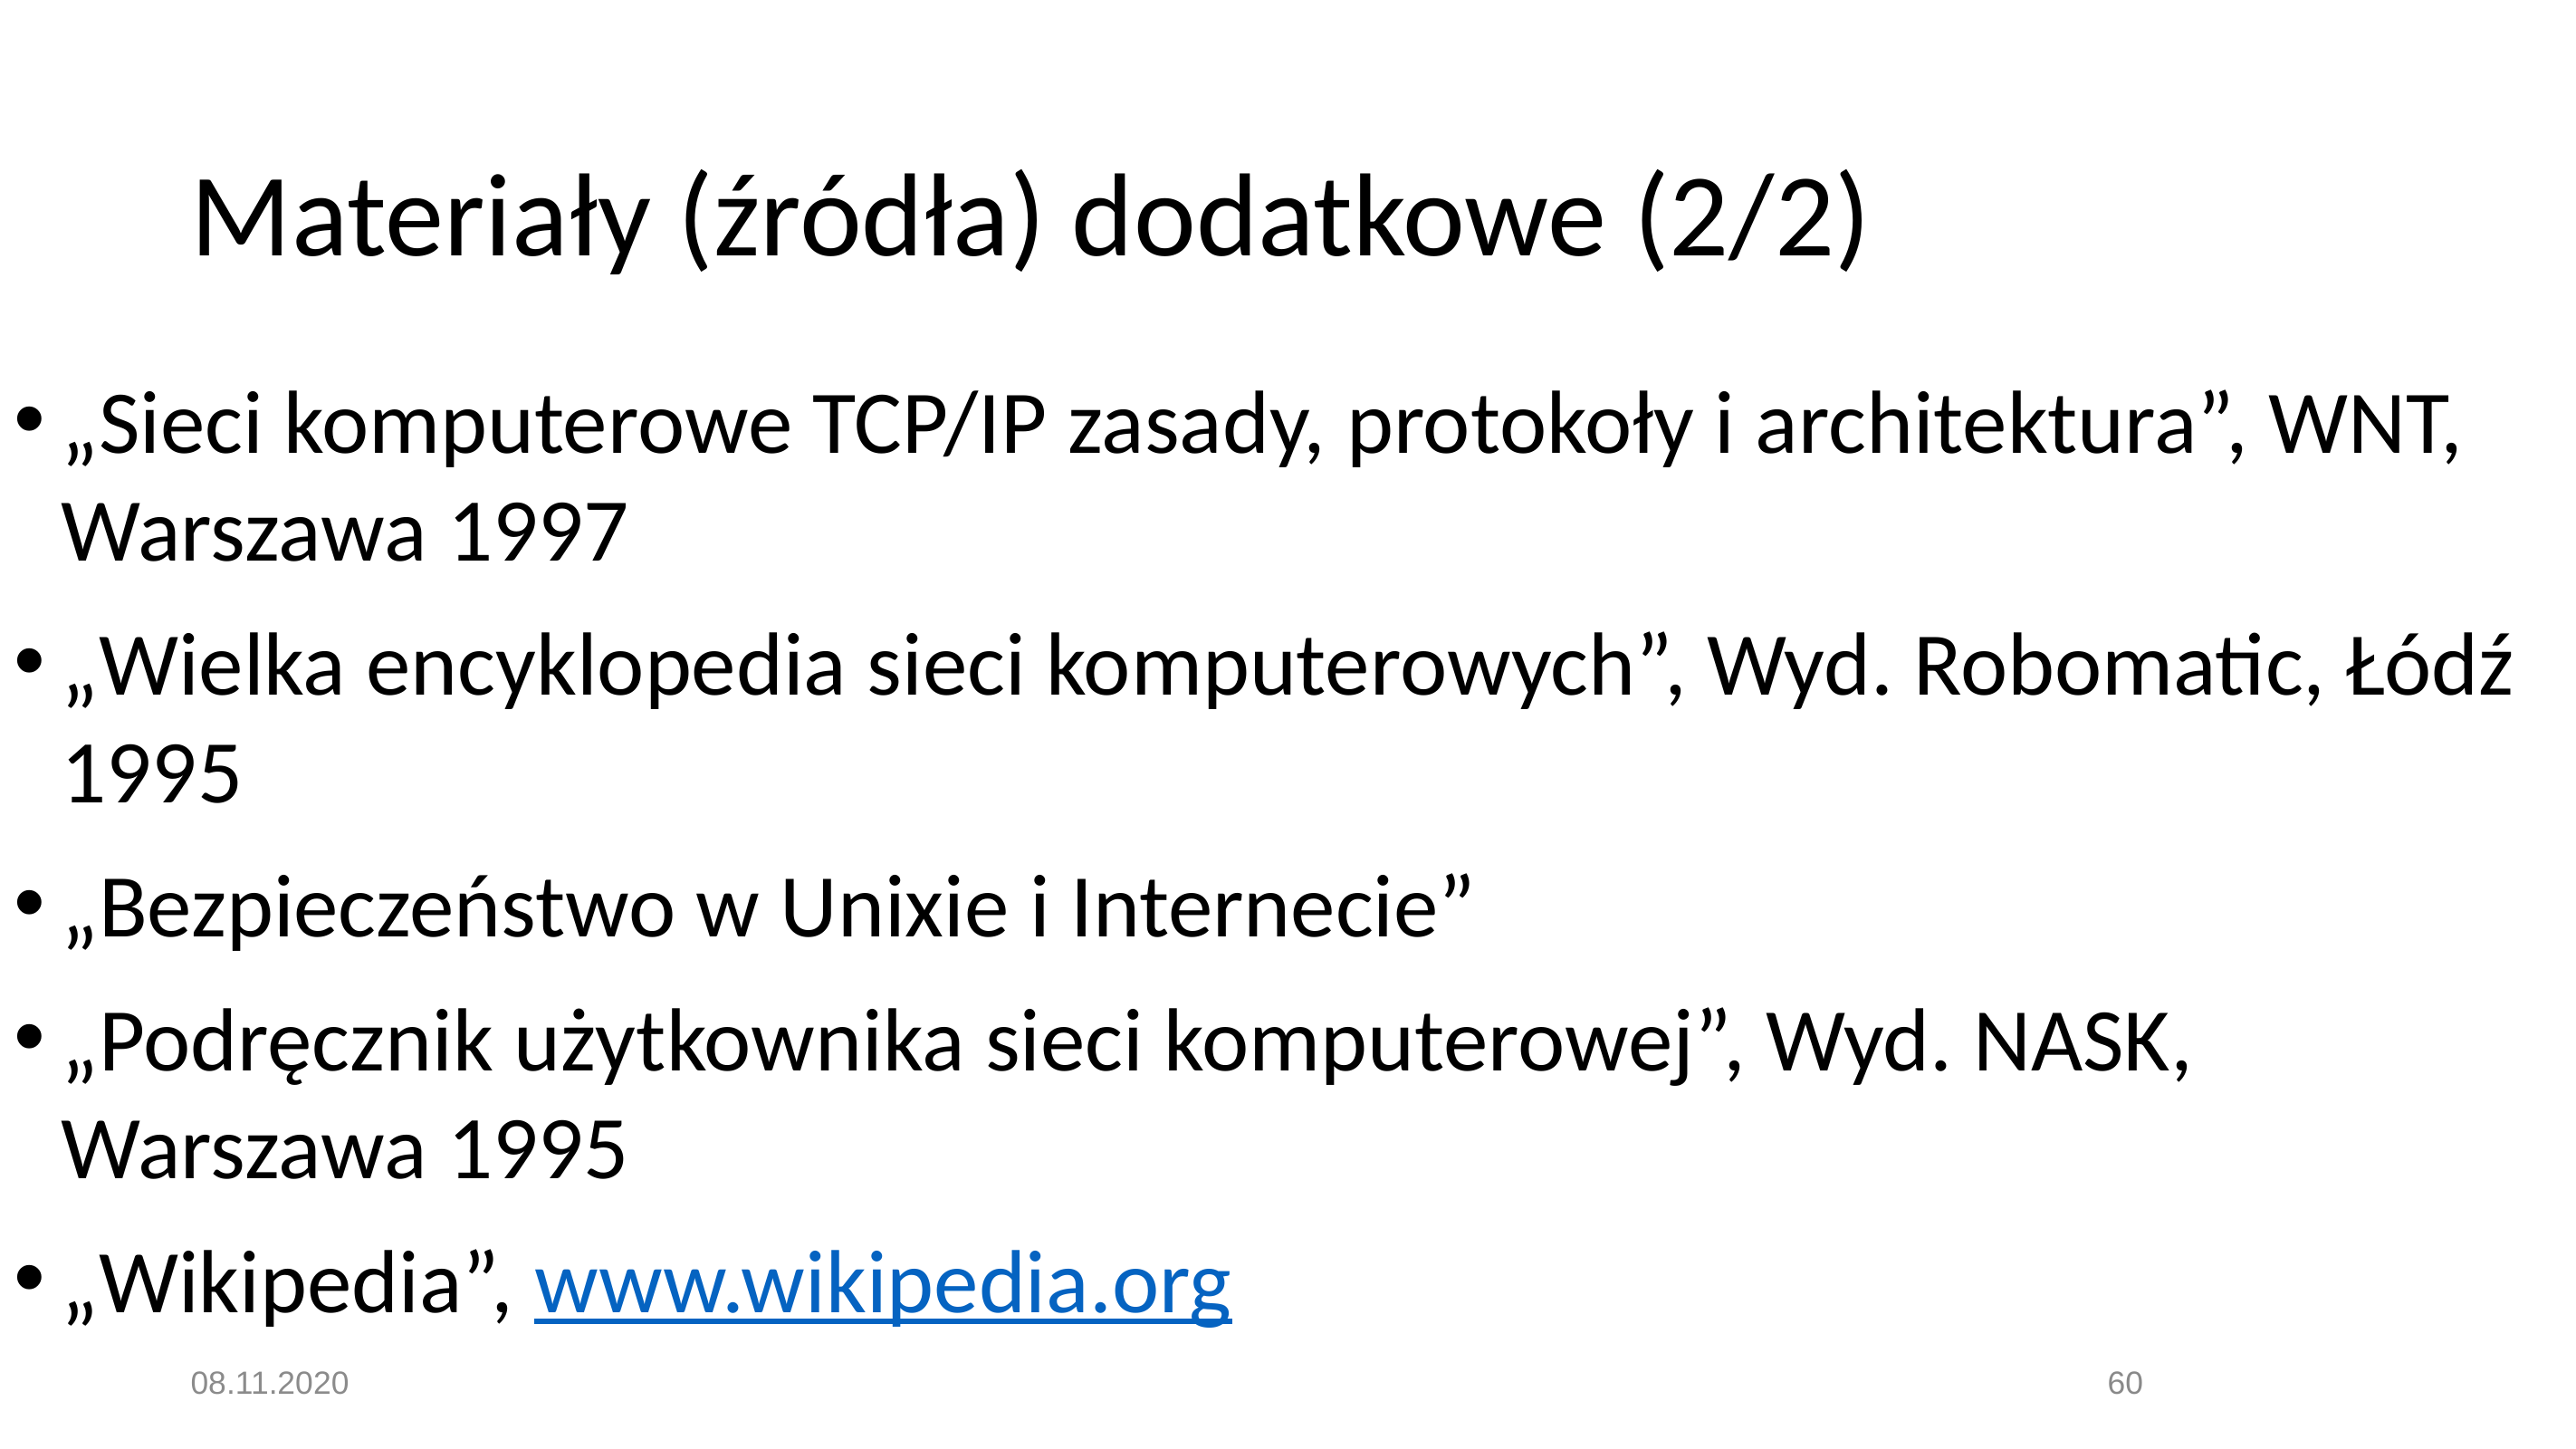

# Materiały (źródła) dodatkowe (2/2)
„Sieci komputerowe TCP/IP zasady, protokoły i architektura”, WNT, Warszawa 1997
„Wielka encyklopedia sieci komputerowych”, Wyd. Robomatic, Łódź 1995
„Bezpieczeństwo w Unixie i Internecie”
„Podręcznik użytkownika sieci komputerowej”, Wyd. NASK, Warszawa 1995
„Wikipedia”, www.wikipedia.org
08.11.2020
60